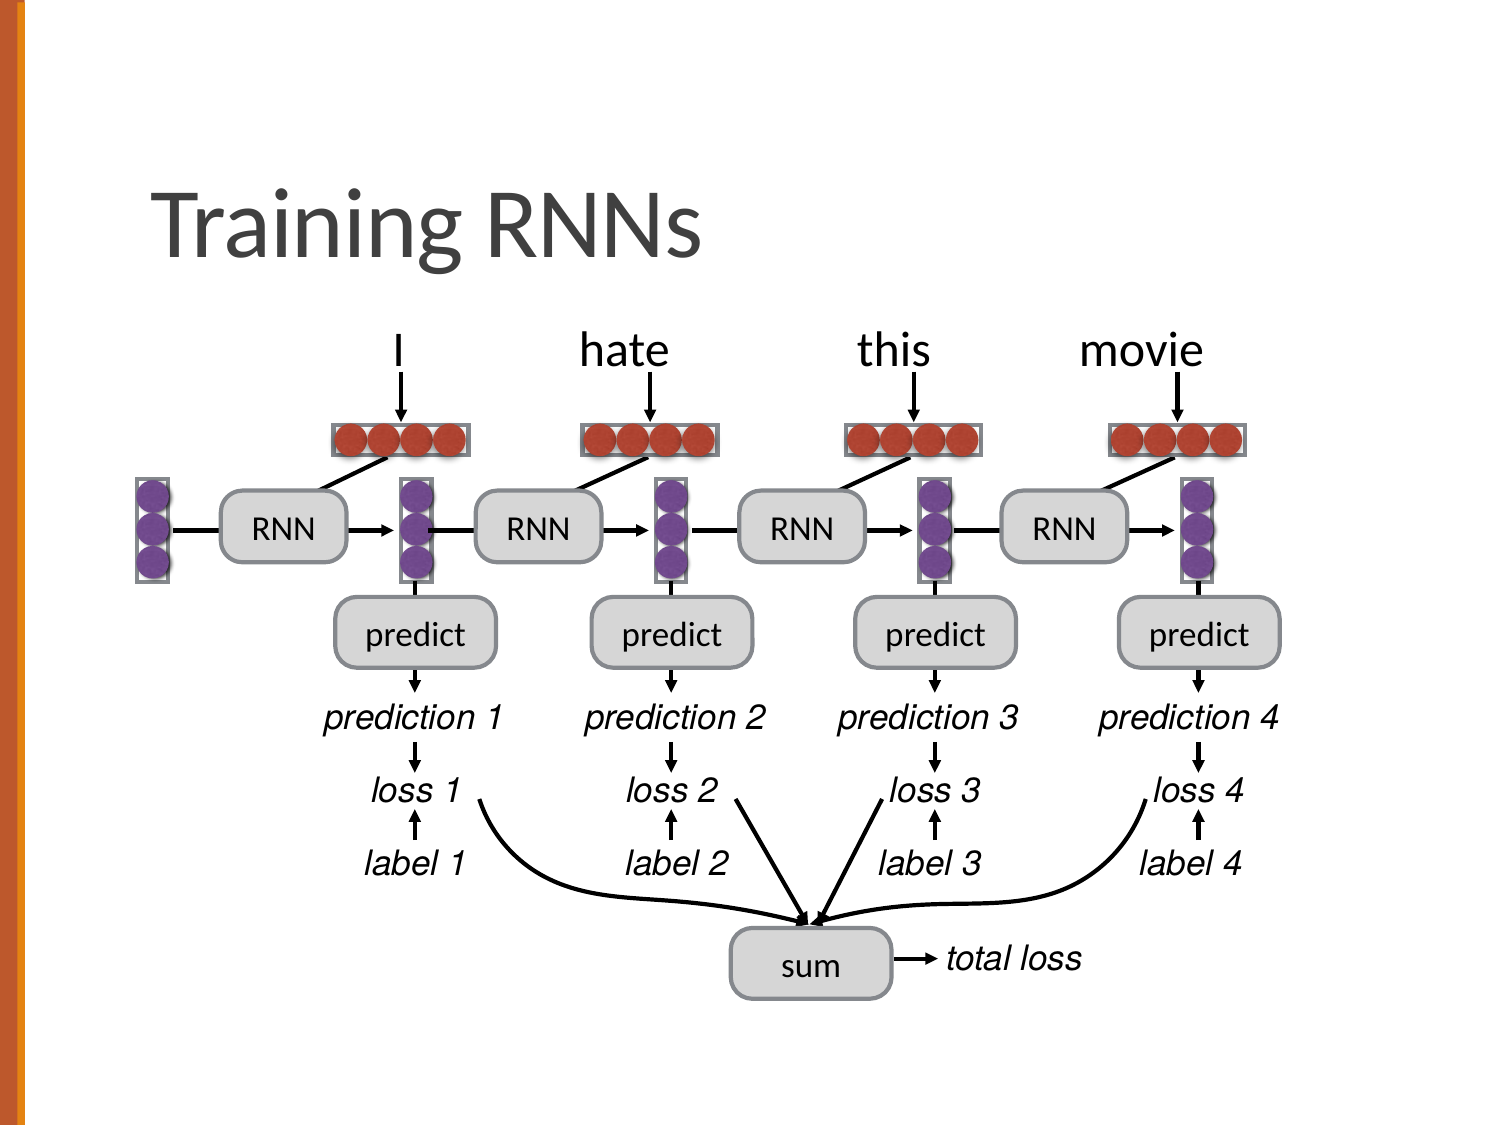

# Training RNNs
I
hate
this
movie

RNN

RNN

RNN

RNN

predict
predict
predict
predict
prediction 1
prediction 2
prediction 3
prediction 4

loss 1

loss 2

loss 3

loss 4

sum
label 1
label 2
label 3
label 4
total loss